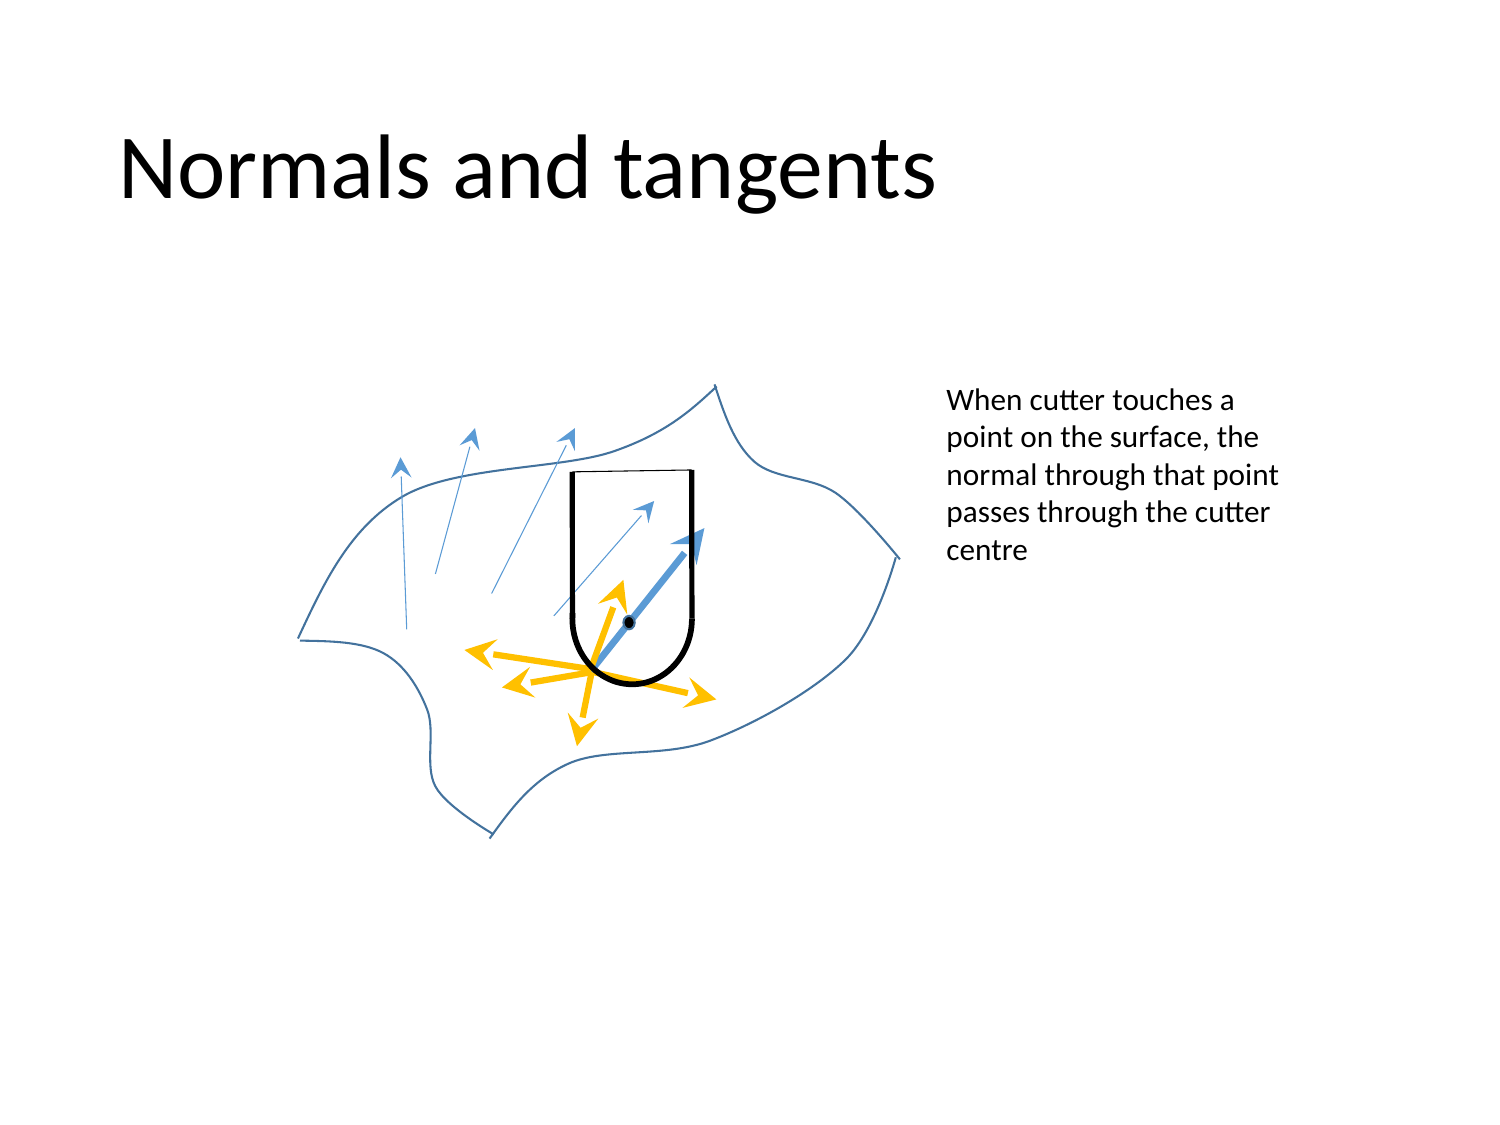

# Normals and tangents

When cutter touches a point on the surface, the normal through that point passes through the cutter centre